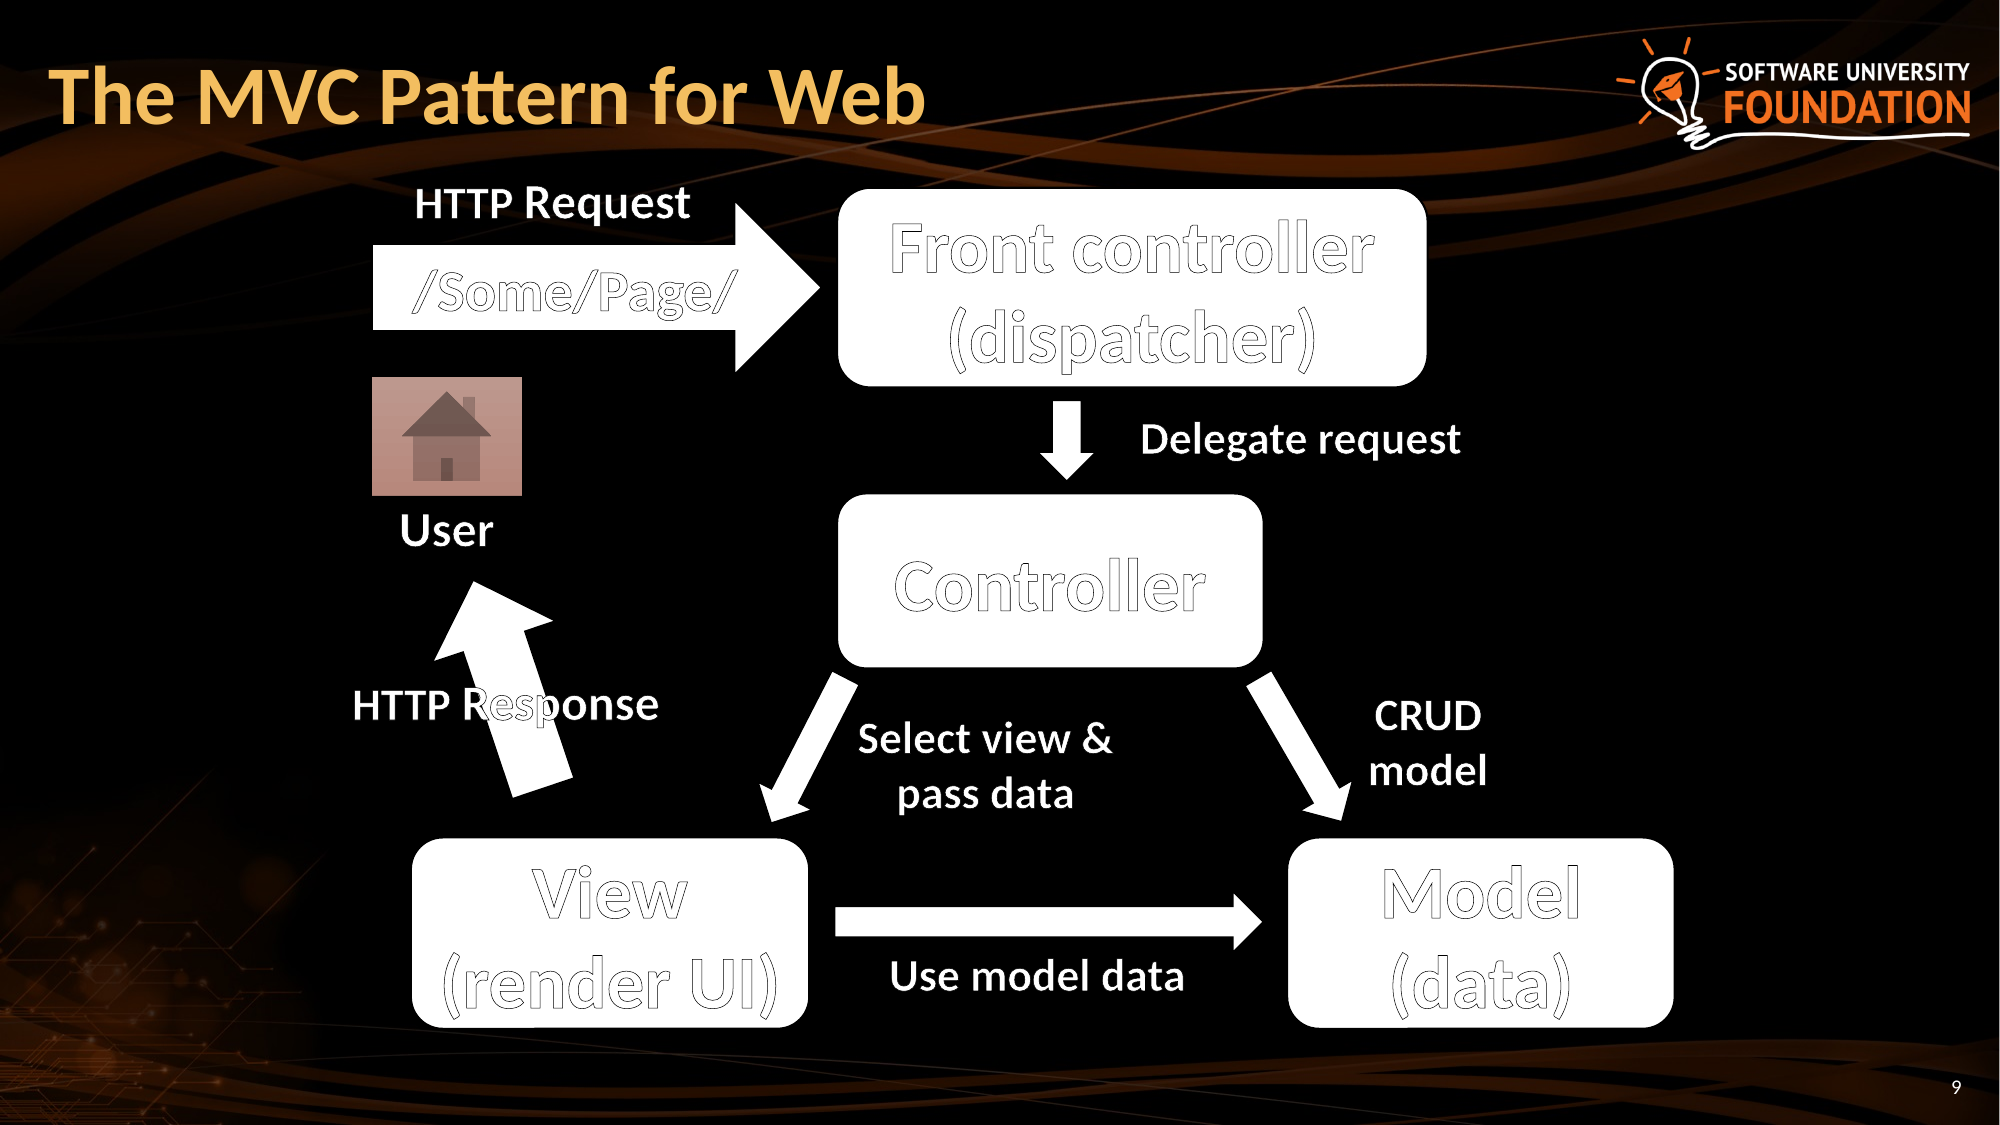

# The MVC Pattern for Web
HTTP Request
Front controller (dispatcher)
/Some/Page/

Delegate request
User
Controller

HTTP Response
CRUD model
Select view &
pass data

View
(render UI)
Model (data)

Use model data
9